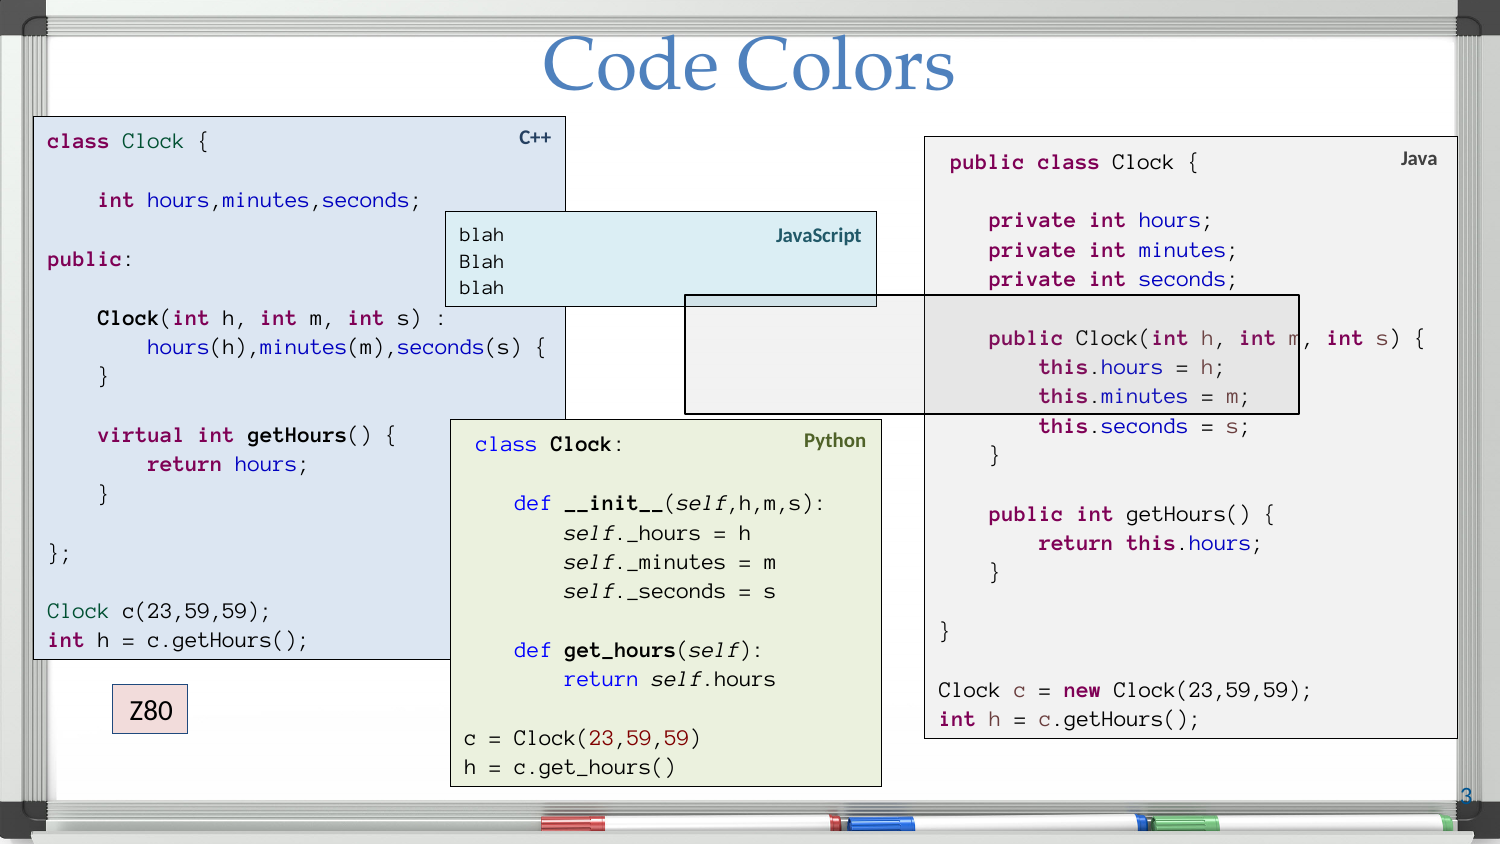

# Code Colors
C++
class Clock {

    int hours,minutes,seconds;

public:

    Clock(int h, int m, int s) :
        hours(h),minutes(m),seconds(s) {
    }

    virtual int getHours() {
        return hours;
    }

};

Clock c(23,59,59);
int h = c.getHours();
Java
 public class Clock {

    private int hours;
    private int minutes;
    private int seconds;

    public Clock(int h, int m, int s) {
        this.hours = h;
        this.minutes = m;
        this.seconds = s;
    }

    public int getHours() {
        return this.hours;
    }

}

Clock c = new Clock(23,59,59);
int h = c.getHours();
blah
Blah
blah
JavaScript

 class Clock:

    def __init__(self,h,m,s):
        self._hours = h
        self._minutes = m
        self._seconds = s

    def get_hours(self):
        return self.hours

c = Clock(23,59,59)
h = c.get_hours()
Python
Z80
3